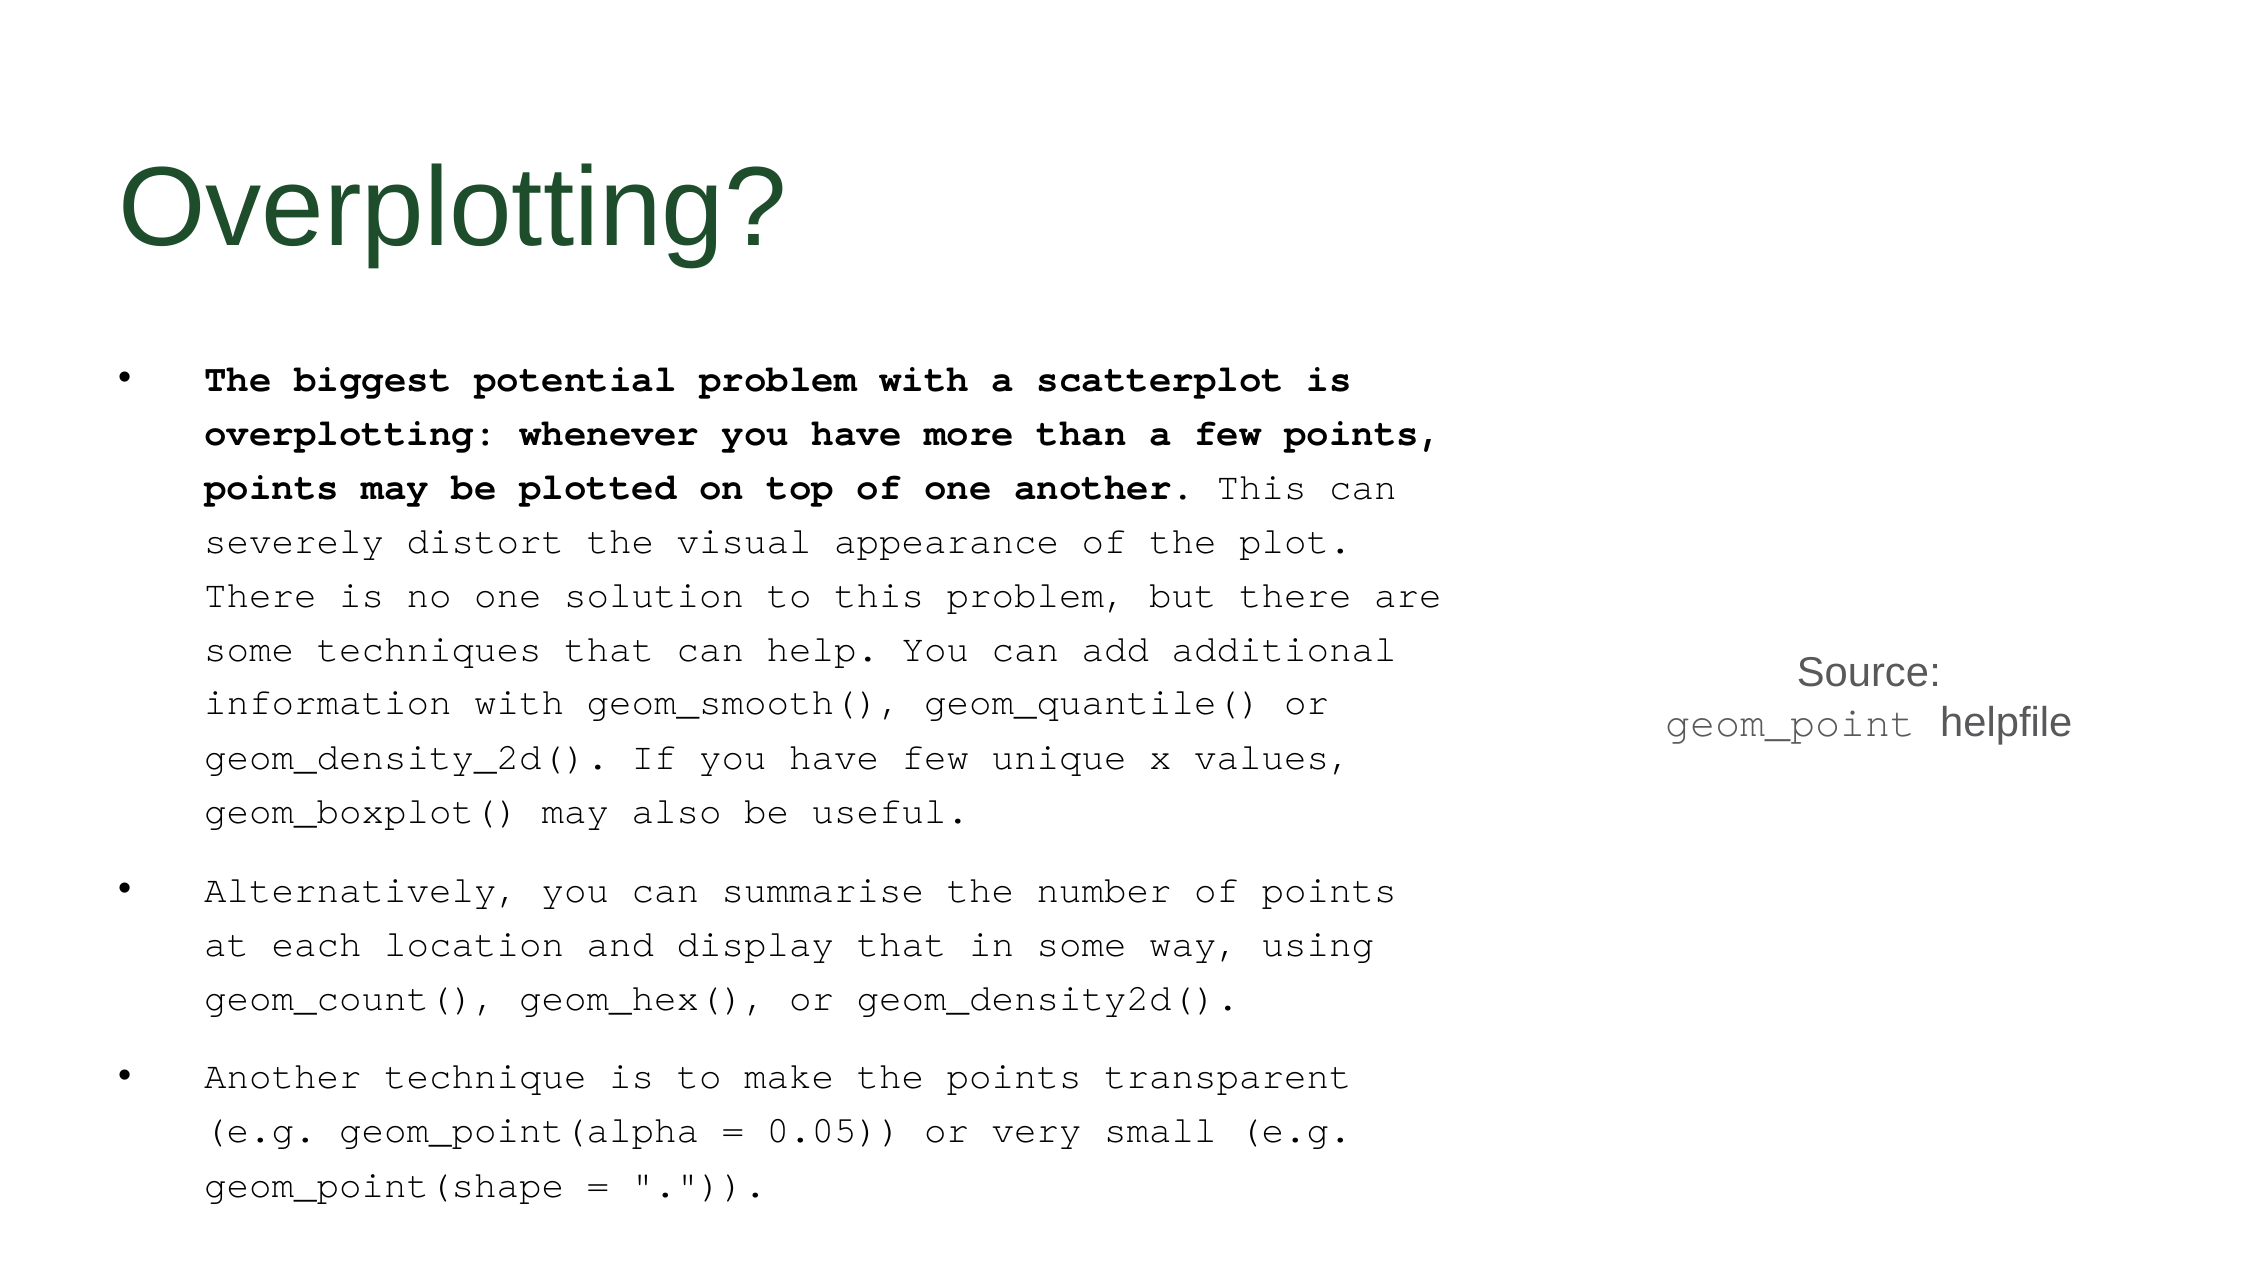

# Overplotting?
The biggest potential problem with a scatterplot is overplotting: whenever you have more than a few points, points may be plotted on top of one another. This can severely distort the visual appearance of the plot. There is no one solution to this problem, but there are some techniques that can help. You can add additional information with geom_smooth(), geom_quantile() or geom_density_2d(). If you have few unique x values, geom_boxplot() may also be useful.
Alternatively, you can summarise the number of points at each location and display that in some way, using geom_count(), geom_hex(), or geom_density2d().
Another technique is to make the points transparent (e.g. geom_point(alpha = 0.05)) or very small (e.g. geom_point(shape = ".")).

Source:
geom_point helpfile